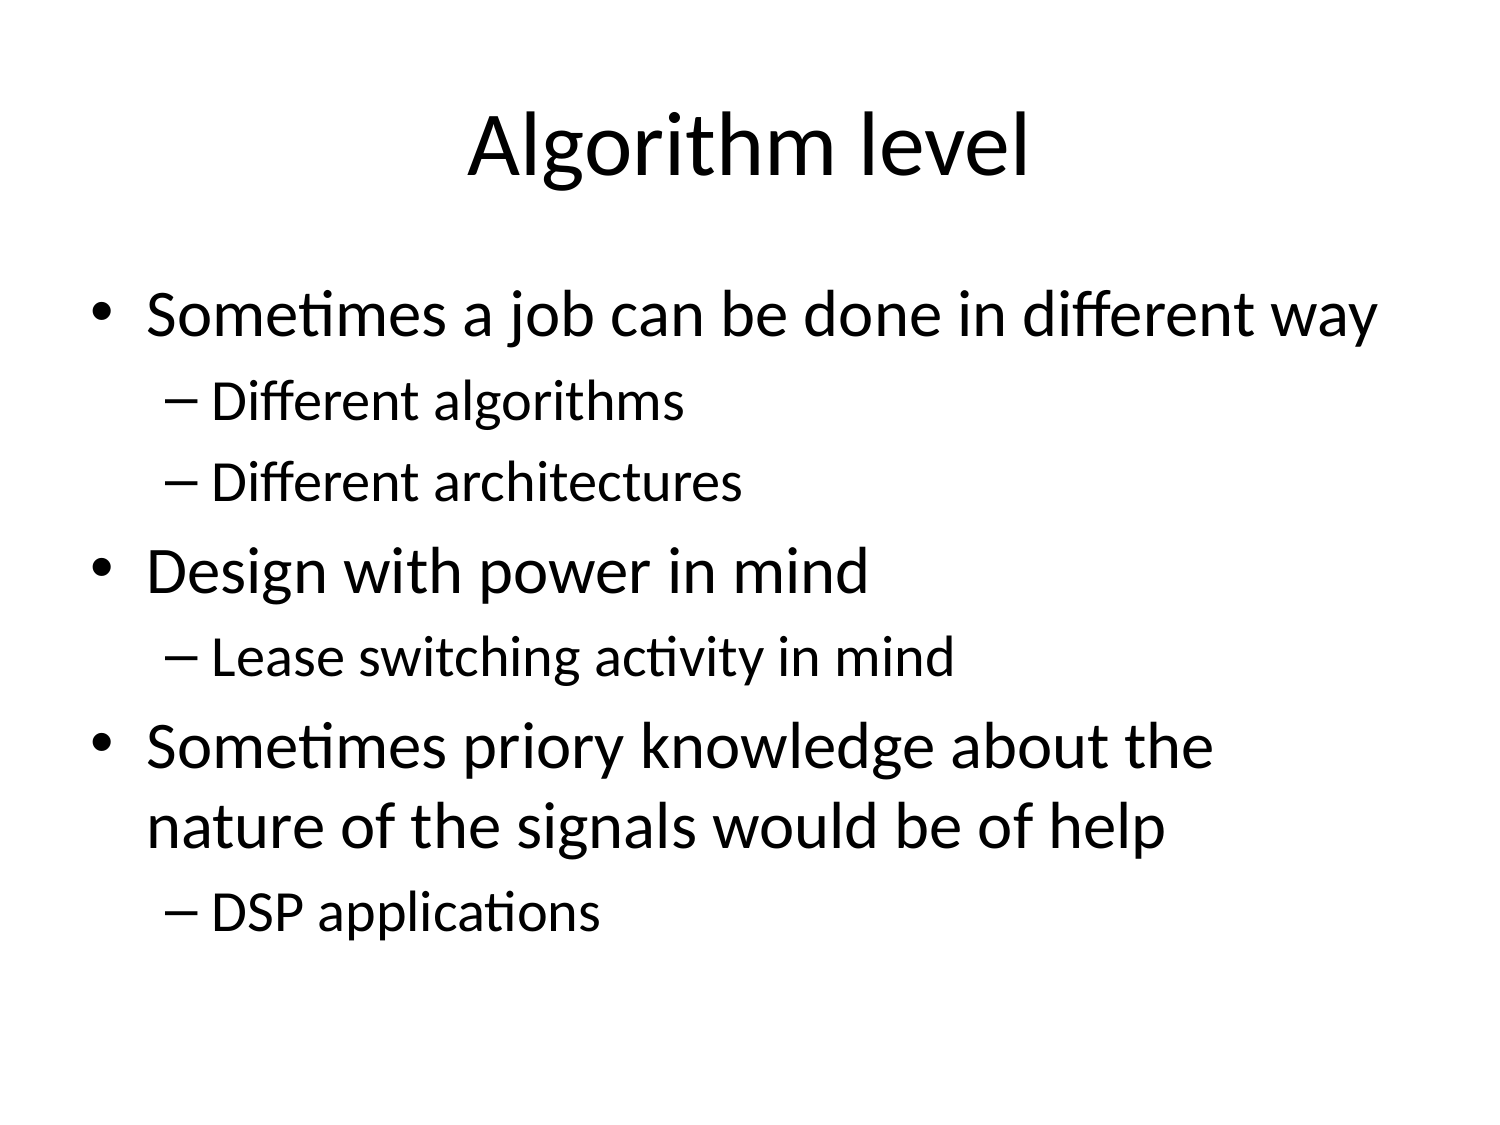

# Algorithm level
Sometimes a job can be done in different way
Different algorithms
Different architectures
Design with power in mind
Lease switching activity in mind
Sometimes priory knowledge about the nature of the signals would be of help
DSP applications